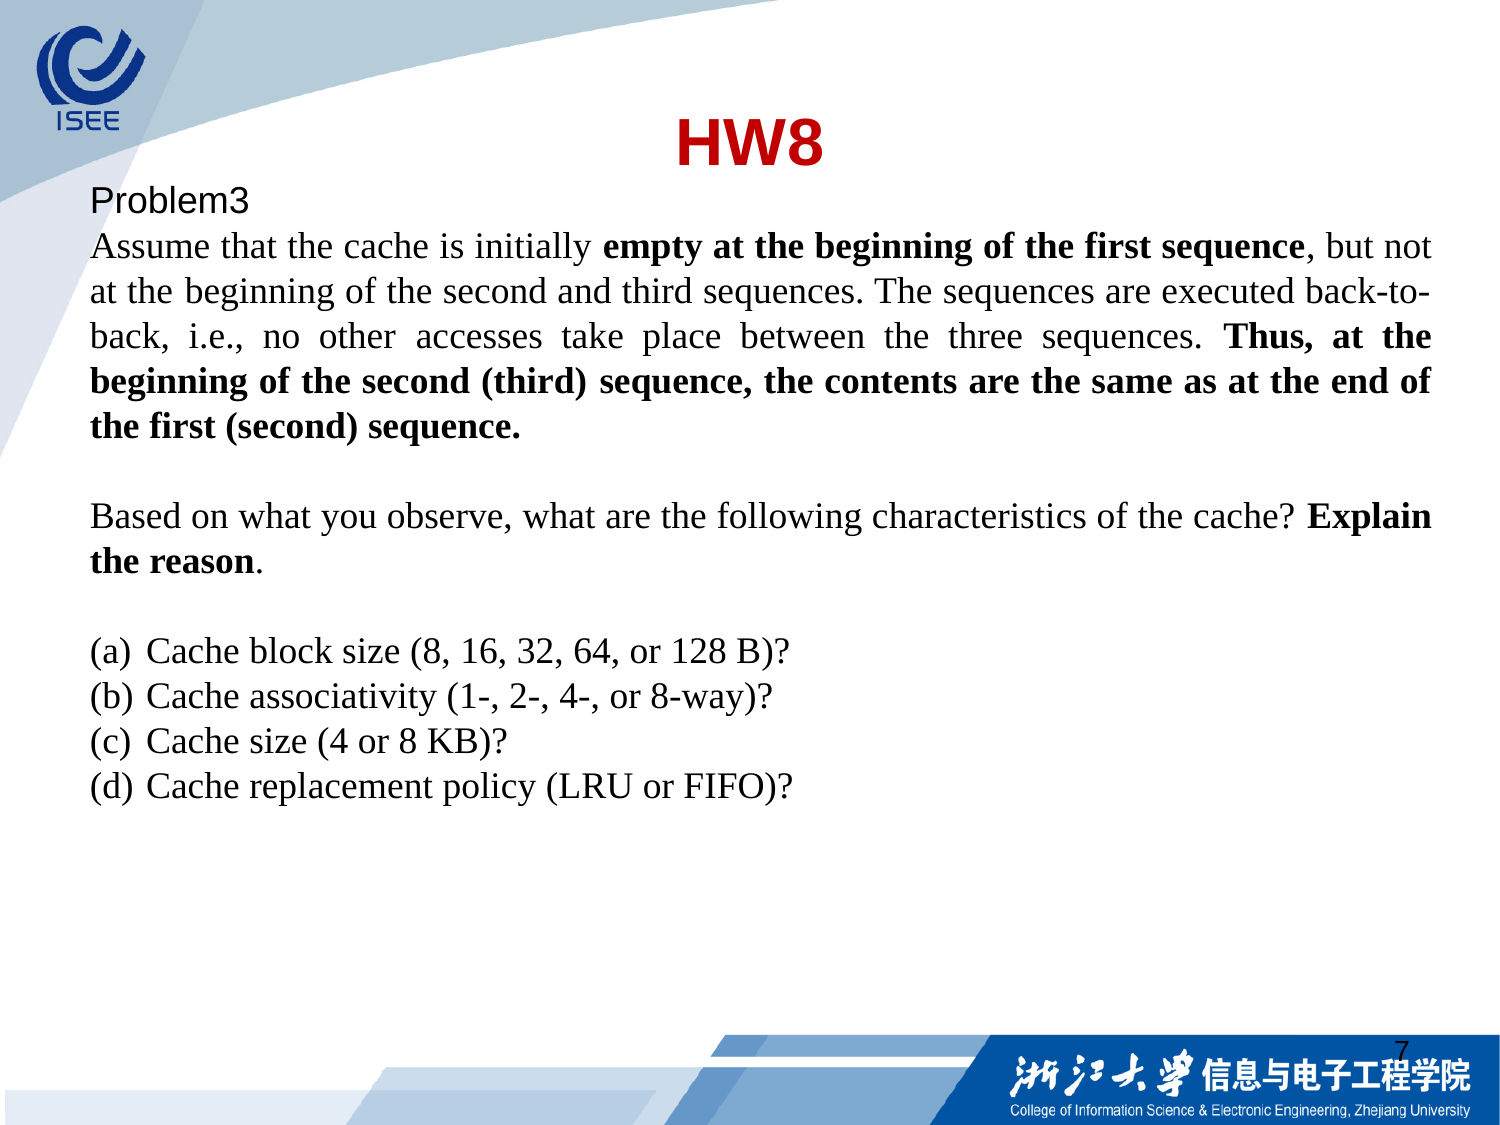

# HW8
Problem3
Assume that the cache is initially empty at the beginning of the first sequence, but not at the beginning of the second and third sequences. The sequences are executed back-to-back, i.e., no other accesses take place between the three sequences. Thus, at the beginning of the second (third) sequence, the contents are the same as at the end of the first (second) sequence.

Based on what you observe, what are the following characteristics of the cache? Explain the reason.

Cache block size (8, 16, 32, 64, or 128 B)?
Cache associativity (1-, 2-, 4-, or 8-way)?
Cache size (4 or 8 KB)?
Cache replacement policy (LRU or FIFO)?

7